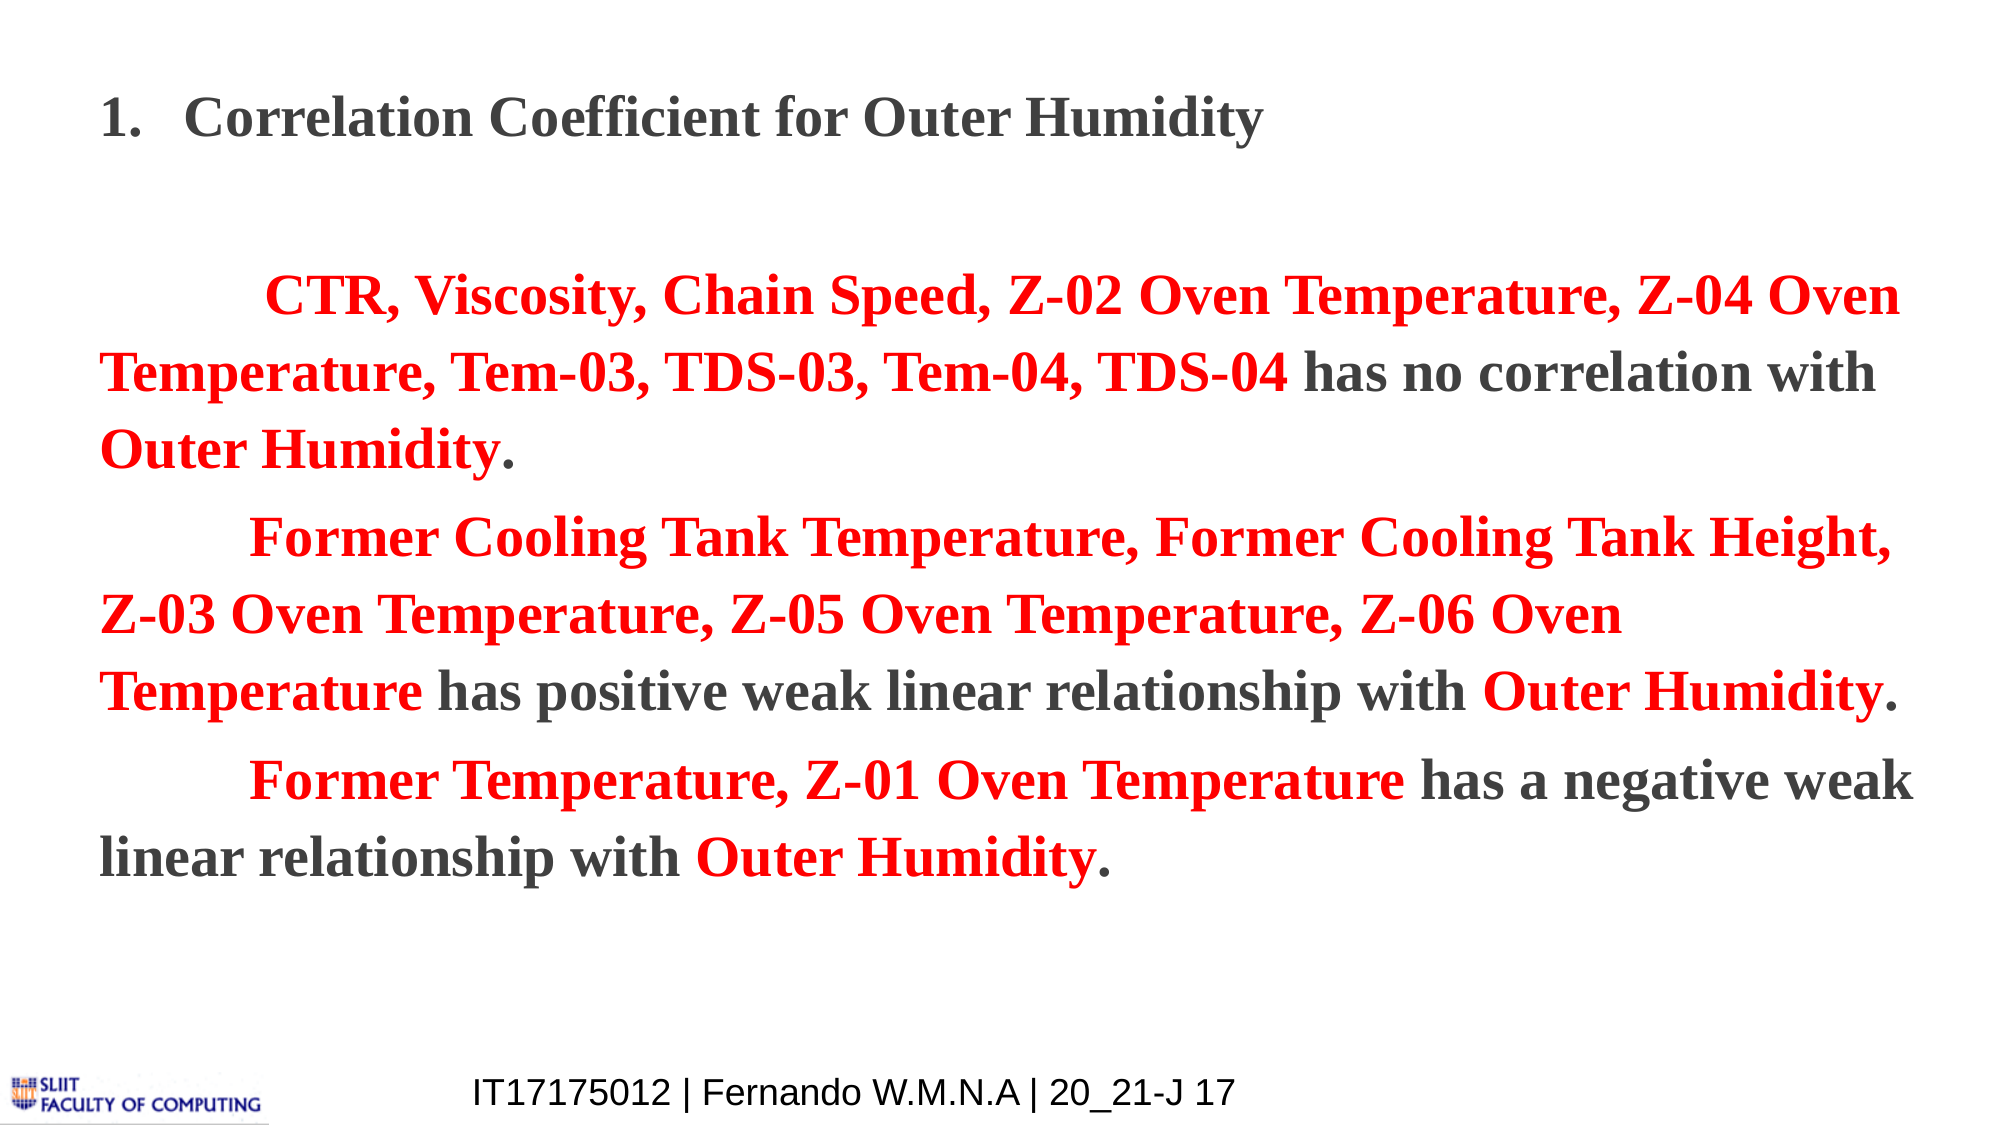

Correlation Coefficient for Outer Humidity

	 CTR, Viscosity, Chain Speed, Z-02 Oven Temperature, Z-04 Oven Temperature, Tem-03, TDS-03, Tem-04, TDS-04 has no correlation with Outer Humidity.
	Former Cooling Tank Temperature, Former Cooling Tank Height, Z-03 Oven Temperature, Z-05 Oven Temperature, Z-06 Oven Temperature has positive weak linear relationship with Outer Humidity.
	Former Temperature, Z-01 Oven Temperature has a negative weak linear relationship with Outer Humidity.

IT17175012 | Fernando W.M.N.A | 20_21-J 17